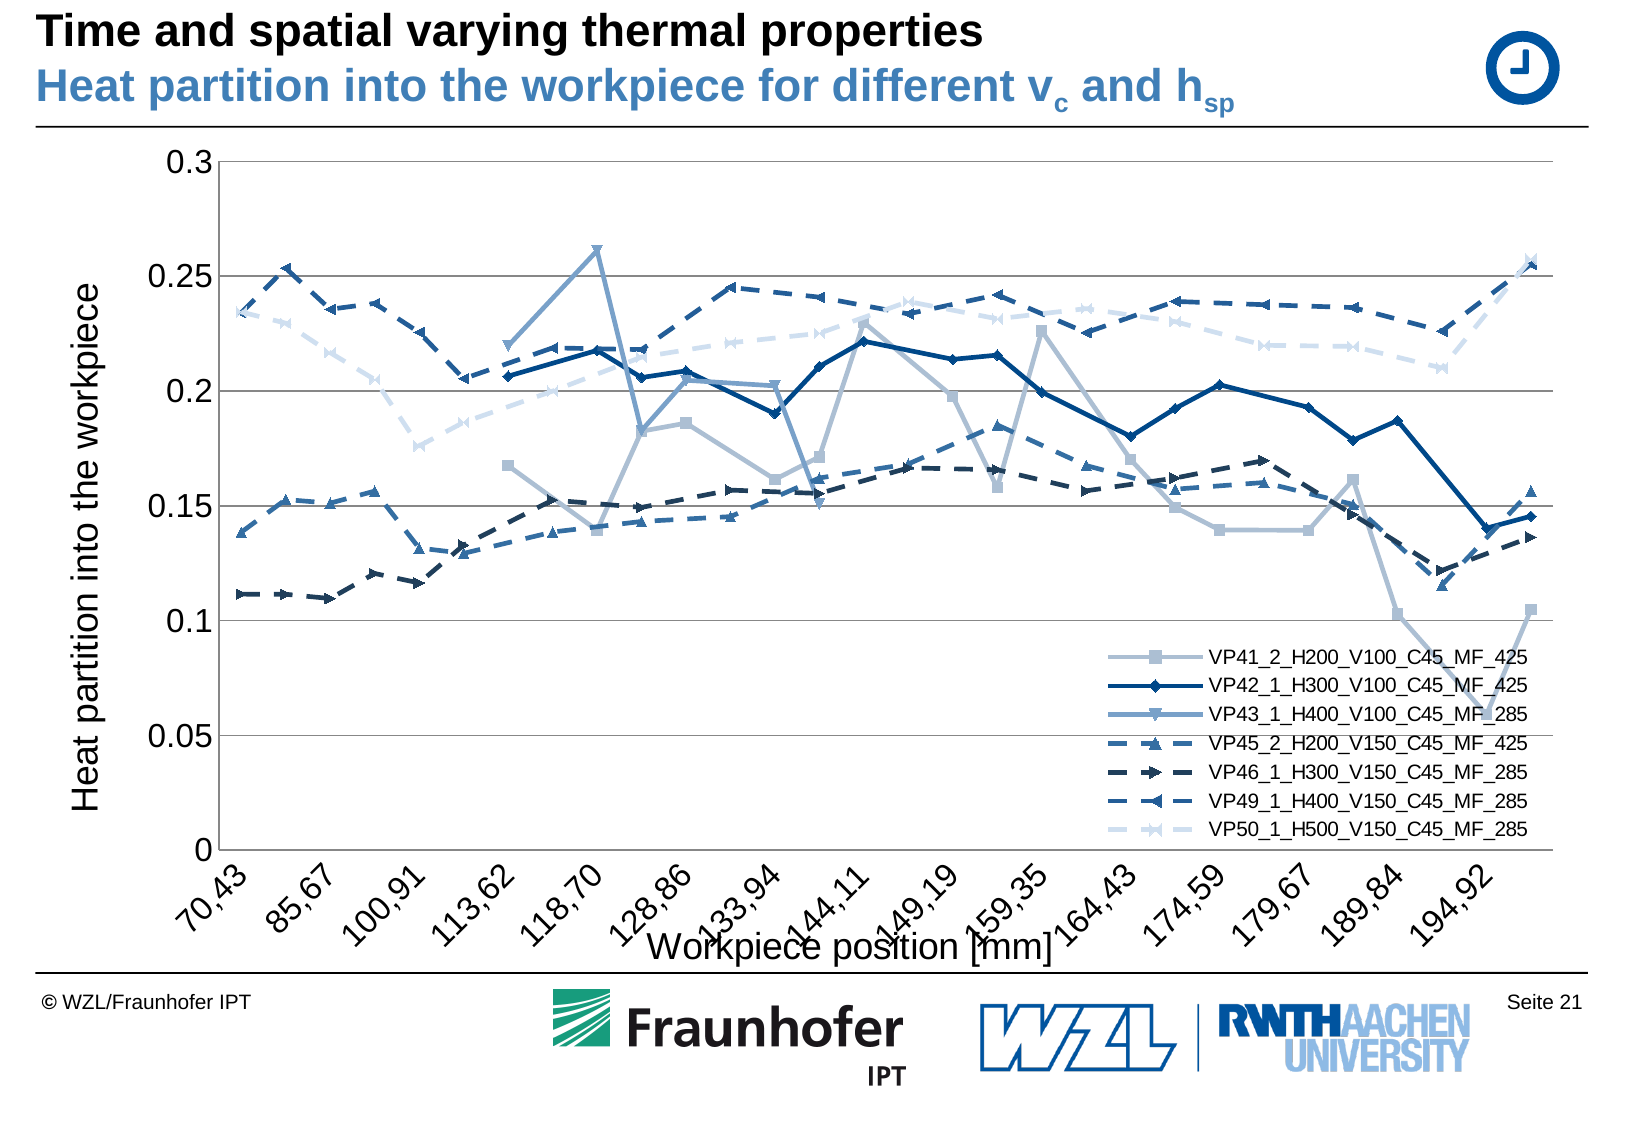

# Time and spatial varying thermal properties Heat partition into the workpiece for different vc and hsp

### Chart

| Category | VP41_2_H200_V100_C45_MF_425 | VP42_1_H300_V100_C45_MF_425 | VP43_1_H400_V100_C45_MF_285 | VP45_2_H200_V150_C45_MF_425 | VP46_1_H300_V150_C45_MF_285 | VP49_1_H400_V150_C45_MF_285 | VP50_1_H500_V150_C45_MF_285 |
|---|---|---|---|---|---|---|---|
| 70,43 | None | None | None | 0.138470968399471 | 0.111474113784631 | 0.234070302387974 | 0.234398628809272 |
| 78,05 | None | None | None | 0.152709256802782 | 0.111413280139475 | 0.253458002302814 | 0.229514525509459 |
| 85,67 | None | None | None | 0.151129430838482 | 0.10958573315594 | 0.2355910667433 | 0.216659497862734 |
| 93,29 | None | None | None | 0.156381172116922 | 0.120484378265138 | 0.238145888553536 | 0.204996718291568 |
| 100,91 | None | None | None | 0.131578909787003 | 0.116358164096366 | 0.225534543339541 | 0.176039729802794 |
| 108,54 | None | None | None | 0.129269399597498 | 0.132830619612139 | 0.205342094030393 | 0.186335146760101 |
| 113,62 | 0.167456623103504 | 0.206441130858667 | 0.219670962659329 | None | None | None | None |
| 116,16 | None | None | None | 0.138531483186157 | 0.152464279606217 | 0.218785253881836 | 0.199945056264276 |
| 118,70 | 0.139330719276743 | 0.217689647662824 | 0.261090568241049 | None | None | None | None |
| 123,78 | 0.182460651288627 | 0.20584748827814 | 0.182721098107412 | 0.14317116301017 | 0.149269171912821 | 0.21802640777362 | 0.214733253561487 |
| 128,86 | 0.185980765503712 | 0.20875223688827 | 0.204657490655724 | None | None | None | None |
| 131,40 | None | None | None | 0.145265292503931 | 0.156818825308657 | 0.24513367948944 | 0.220992357758853 |
| 133,94 | 0.161463524746752 | 0.190052116185742 | 0.20222090702738 | None | None | None | None |
| 139,02 | 0.171315163920727 | 0.210681055222776 | 0.150795584778164 | 0.162089564080406 | 0.155335143003992 | 0.240850673019193 | 0.225117693158917 |
| 144,11 | 0.22987987724063 | 0.221688235628952 | None | None | None | None | None |
| 146,65 | None | None | None | 0.168209627776473 | 0.166489411970686 | 0.233578006701728 | 0.238950019437949 |
| 149,19 | 0.19756534803016 | 0.213759170399101 | None | None | None | None | None |
| 154,27 | 0.157811903460509 | 0.215624971075744 | None | 0.185216698302682 | 0.165694233085181 | 0.241882763254028 | 0.231421511695167 |
| 159,35 | 0.226159647360254 | 0.199488663475289 | None | None | None | None | None |
| 161,89 | None | None | None | 0.167536584050429 | 0.156496598182915 | 0.225419448066205 | 0.23585674175284 |
| 164,43 | 0.170070879216684 | 0.18020469886172 | None | None | None | None | None |
| 169,51 | 0.149301092861117 | 0.192387889065199 | None | 0.157205456504767 | 0.162064108263868 | 0.238996669694814 | 0.230205692965873 |
| 174,59 | 0.139491059697407 | 0.202723080824209 | None | None | None | None | None |
| 177,13 | None | None | None | 0.16012333183626 | 0.169739775925321 | 0.237569581908698 | 0.219909360528391 |
| 179,67 | 0.139305720421814 | 0.1928749178459 | None | None | None | None | None |
| 184,76 | 0.161334395402925 | 0.178536022629882 | None | 0.150572842881049 | 0.146150867560363 | 0.236323101663269 | 0.219420838096965 |
| 189,84 | 0.102795928235953 | 0.187083019226645 | None | None | None | None | None |
| 192,38 | None | None | None | 0.115502106080274 | 0.12188587648397 | 0.226128533503169 | 0.209973238310874 |
| 194,92 | 0.0589921483144107 | 0.140253431069465 | None | None | None | None | None |
| 200,00 | 0.104690841509722 | 0.145442272972273 | None | 0.156507214103076 | 0.136300756722403 | 0.255216967550701 | 0.257514657356653 |